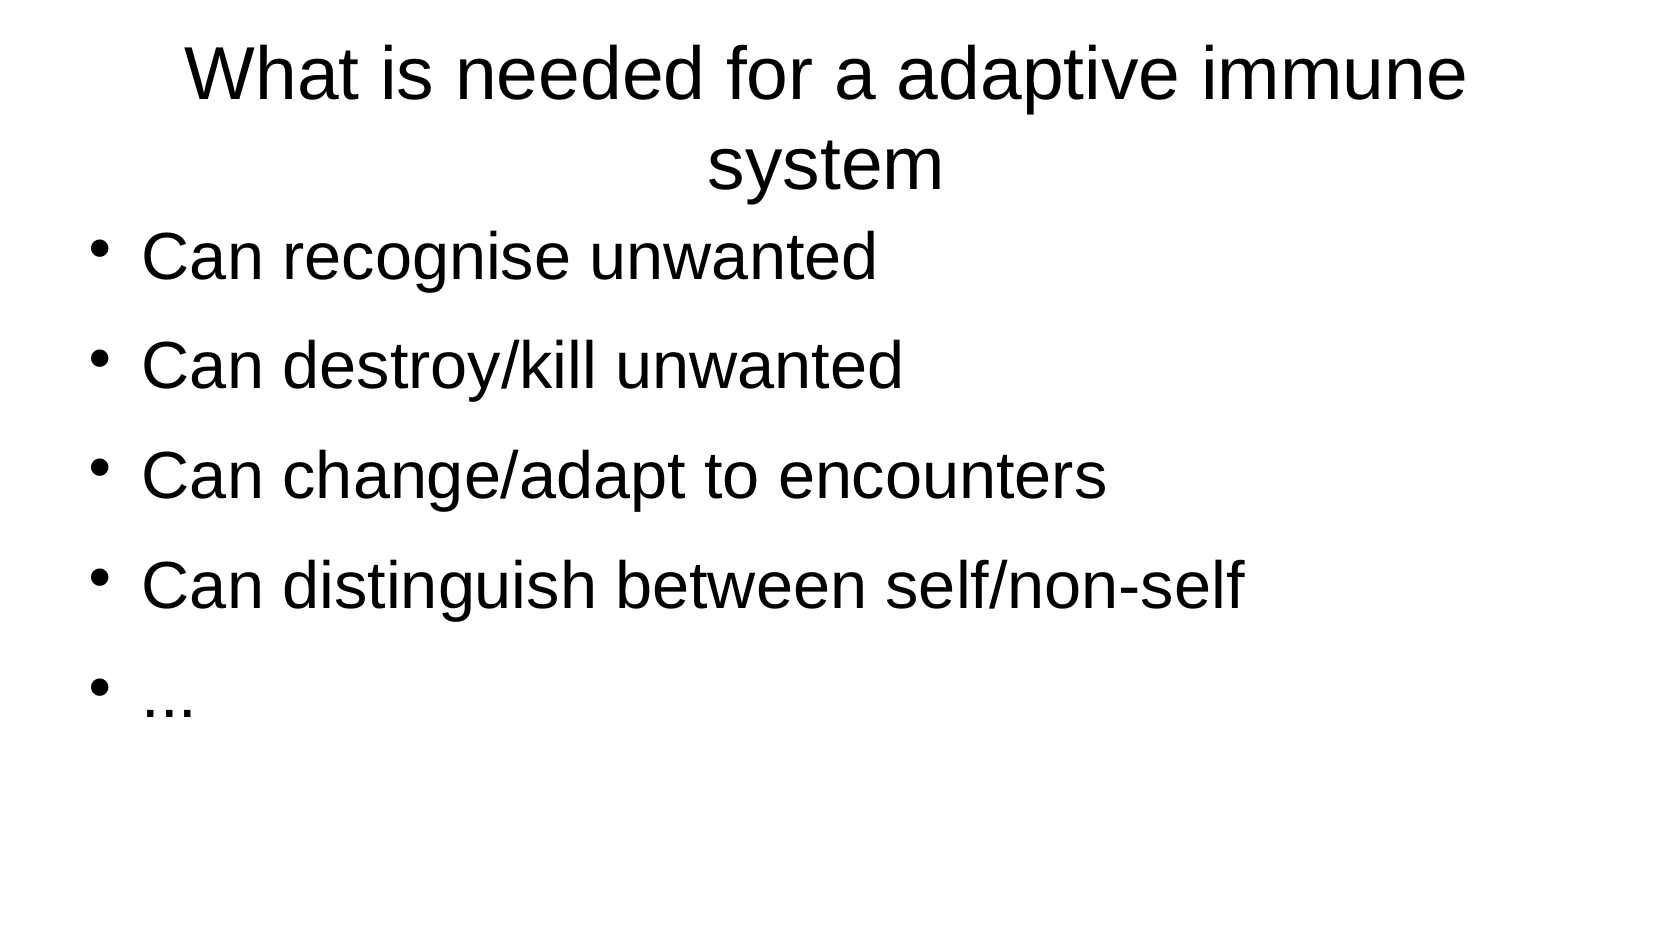

What is needed for a adaptive immune system
Can recognise unwanted
Can destroy/kill unwanted
Can change/adapt to encounters
Can distinguish between self/non-self
...